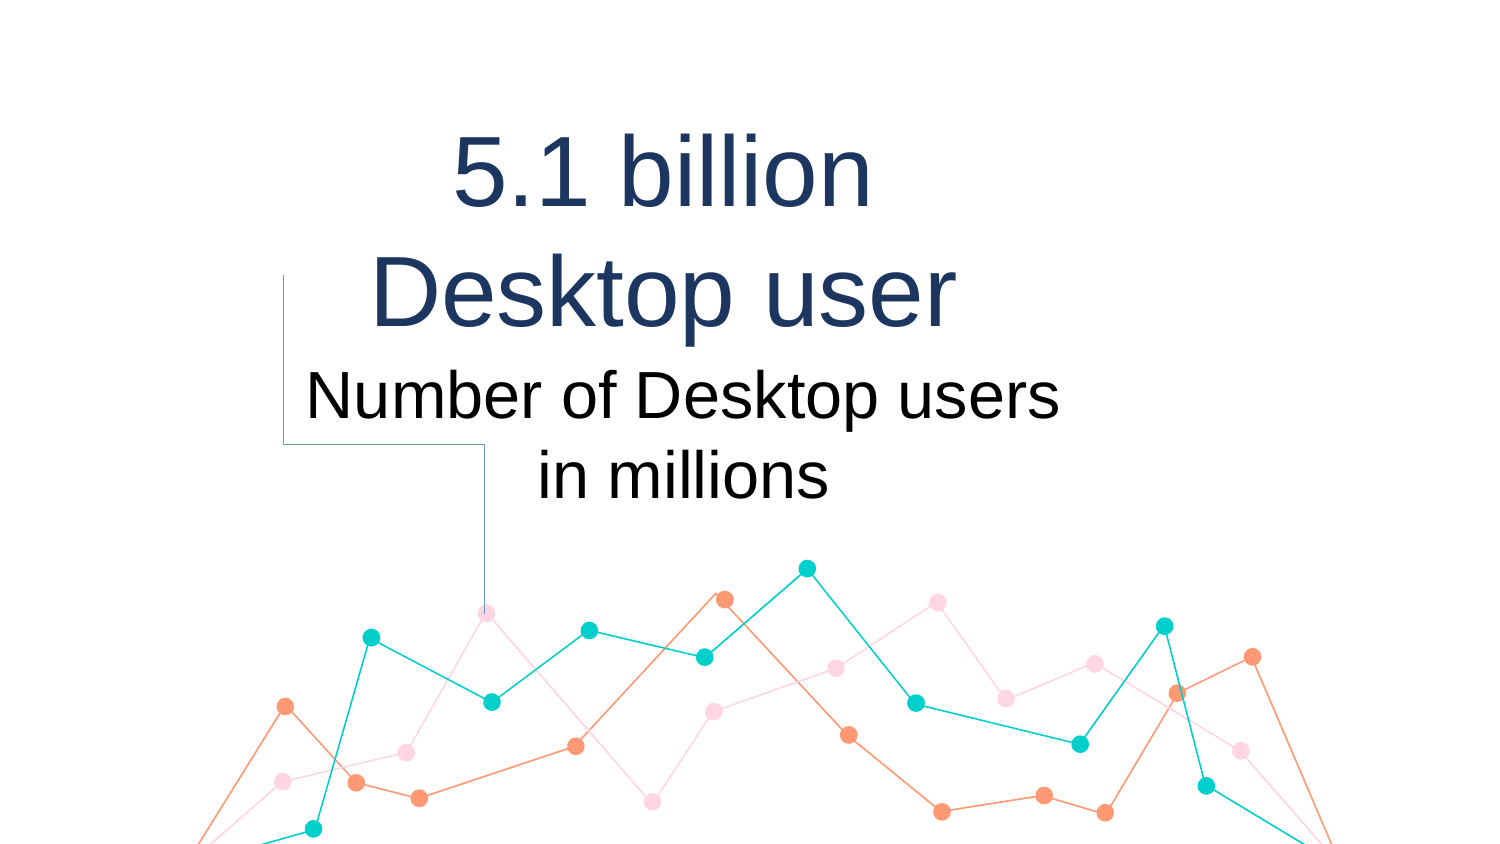

# 5.1 billion Desktop user
Number of Desktop users in millions